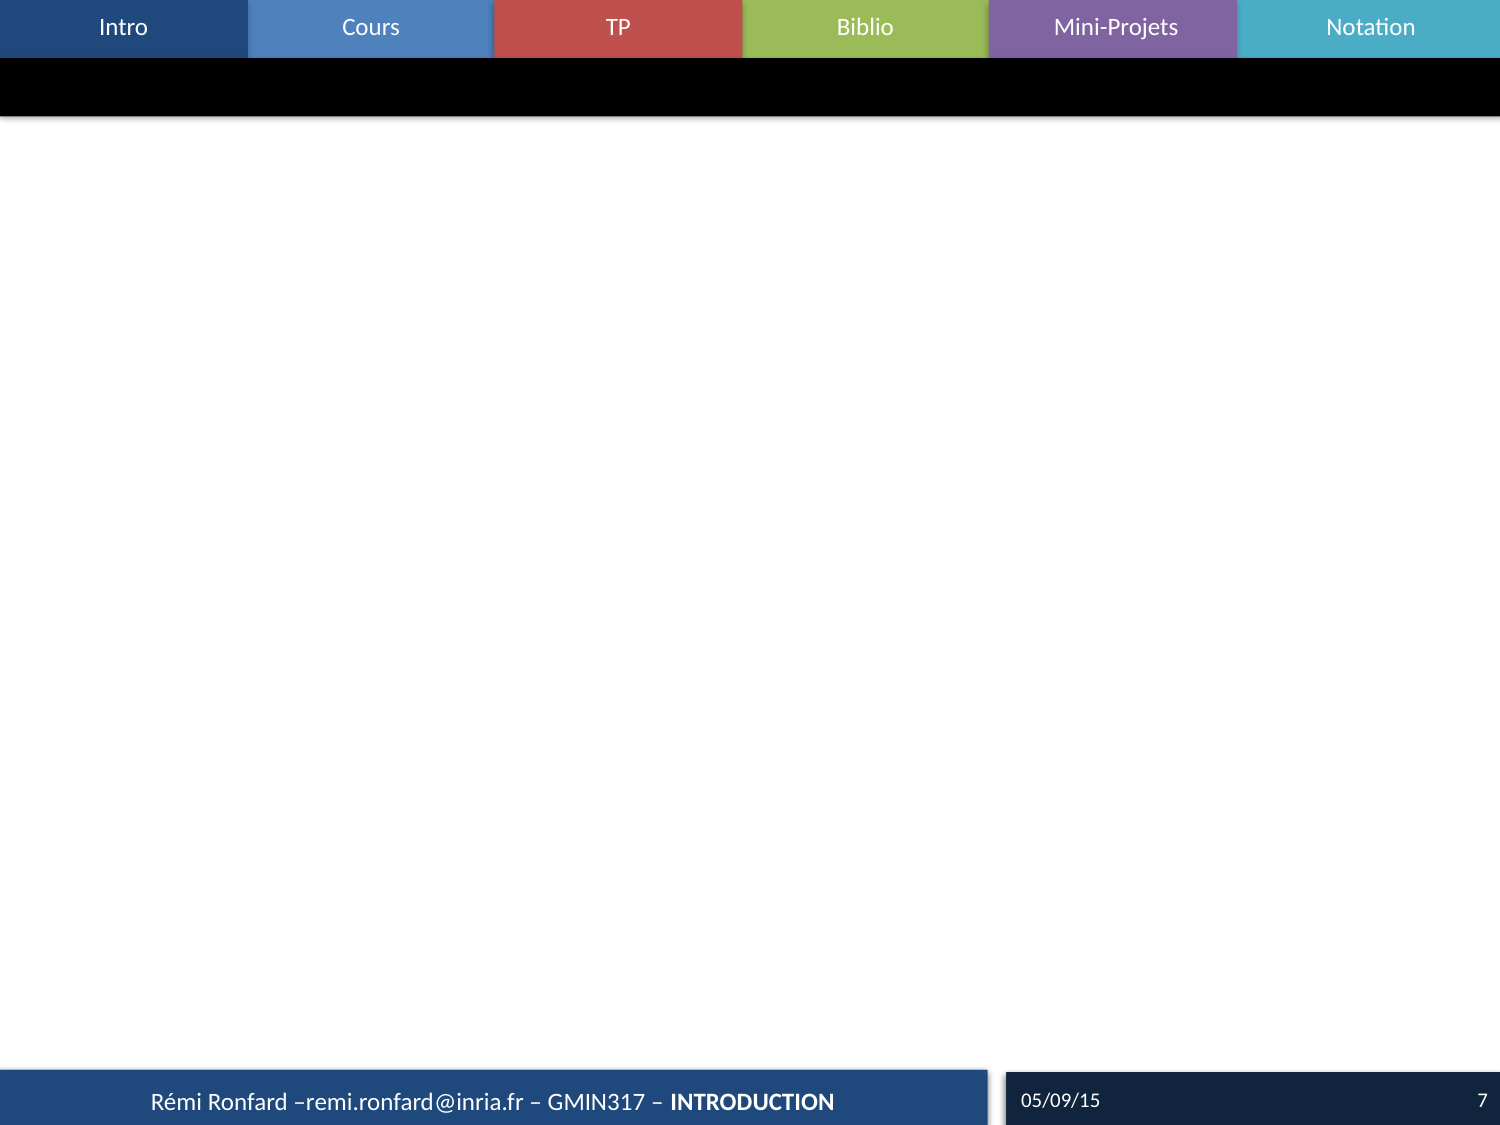

#

05/09/15
7
Rémi Ronfard –remi.ronfard@inria.fr – GMIN317 – INTRODUCTION